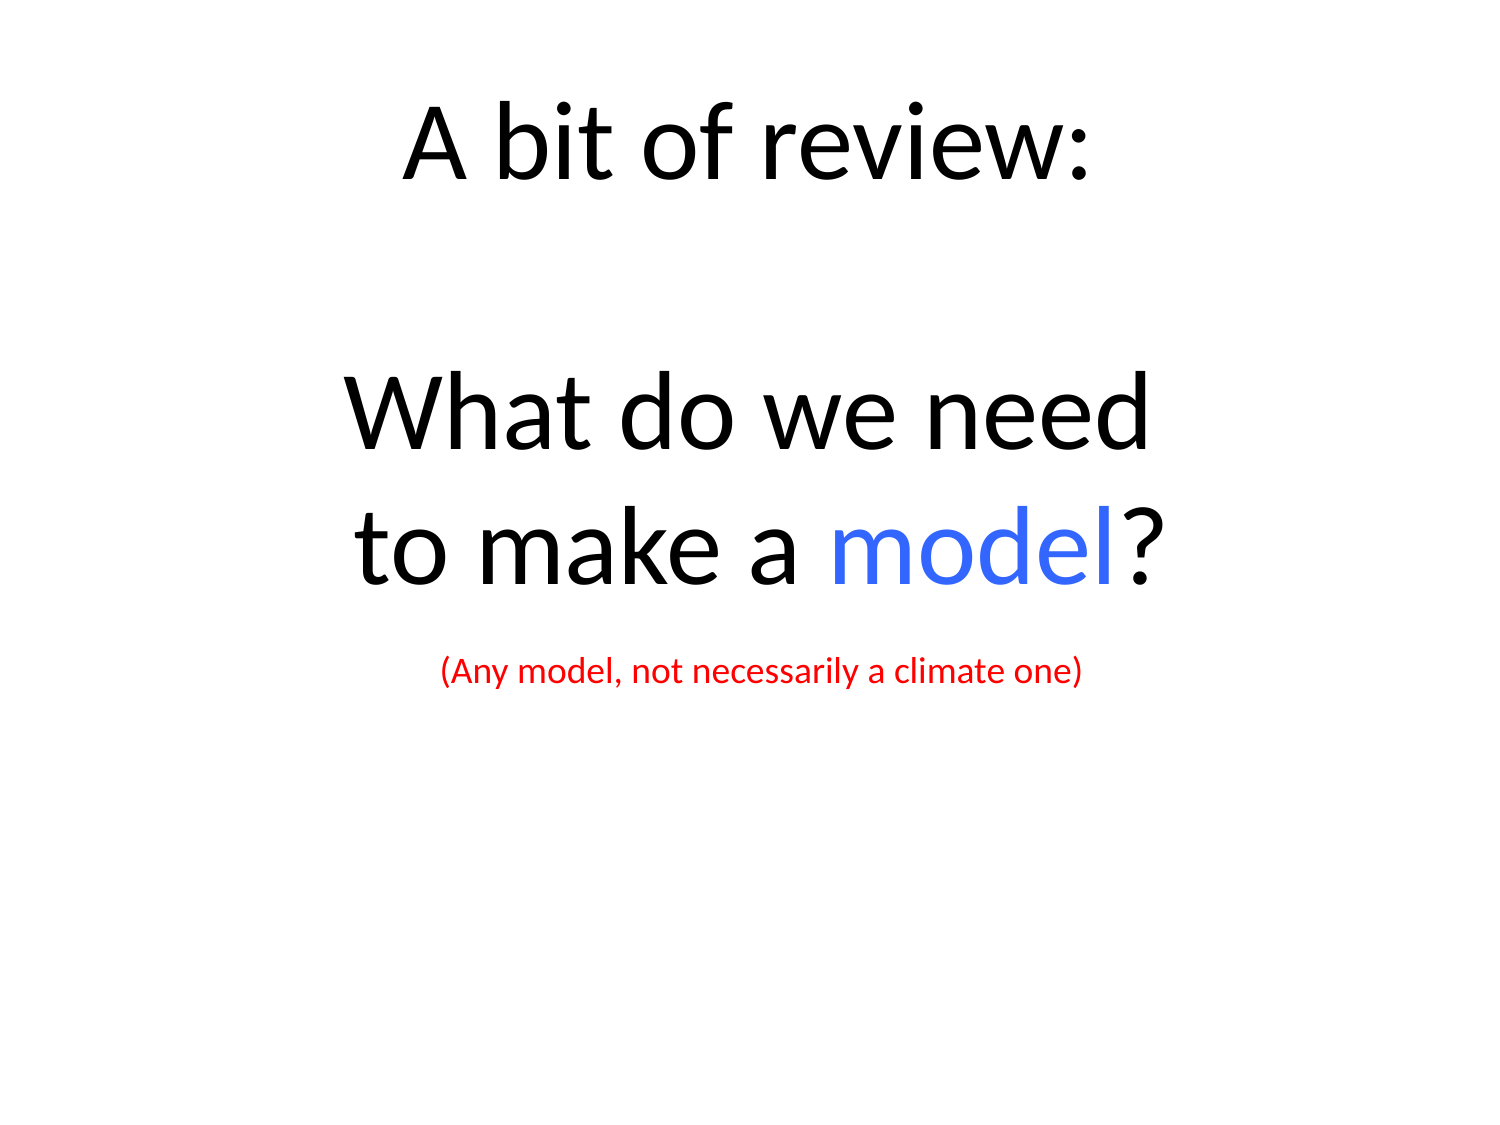

# A bit of review: What do we need to make a model?
(Any model, not necessarily a climate one)